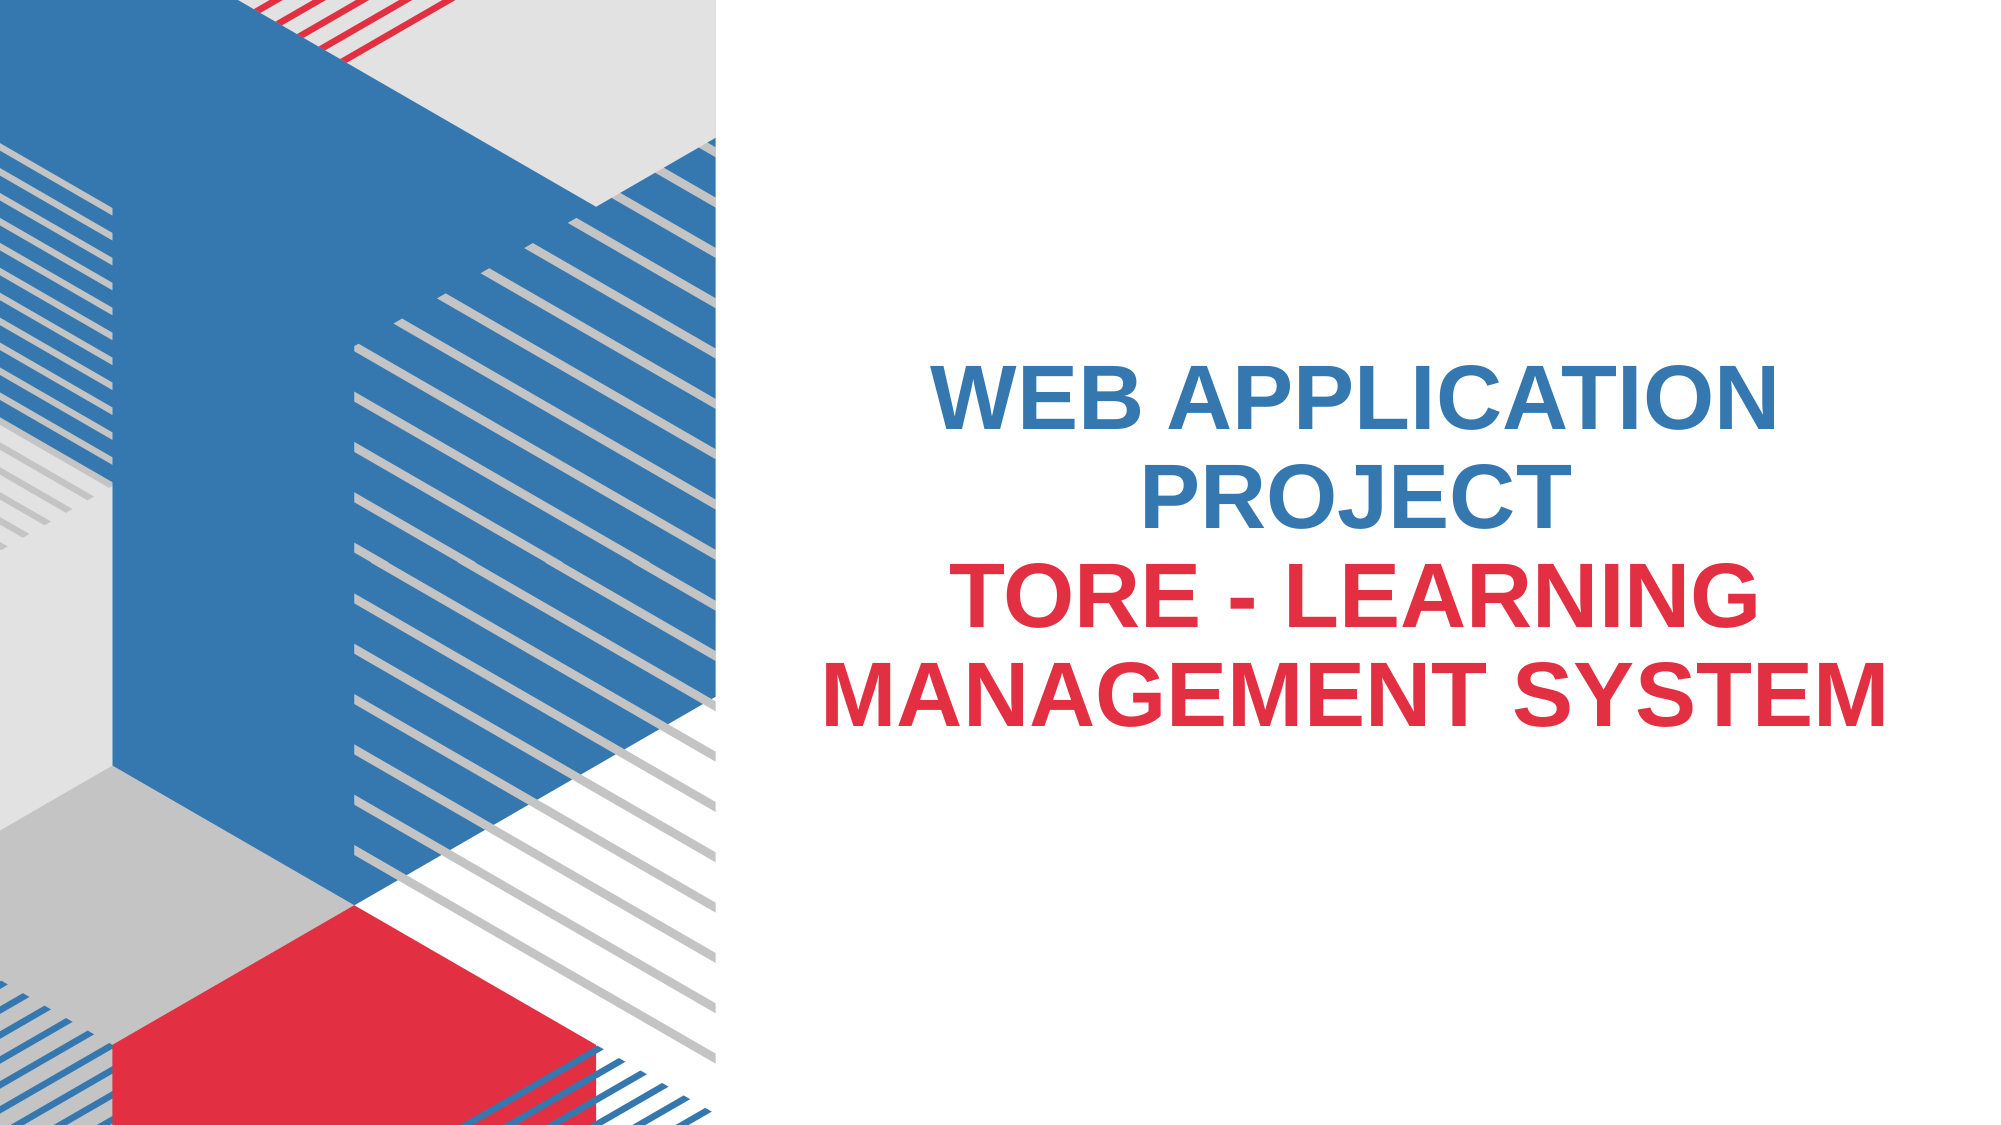

# WEB APPLICATION PROJECT TORE - LEARNING MANAGEMENT SYSTEM